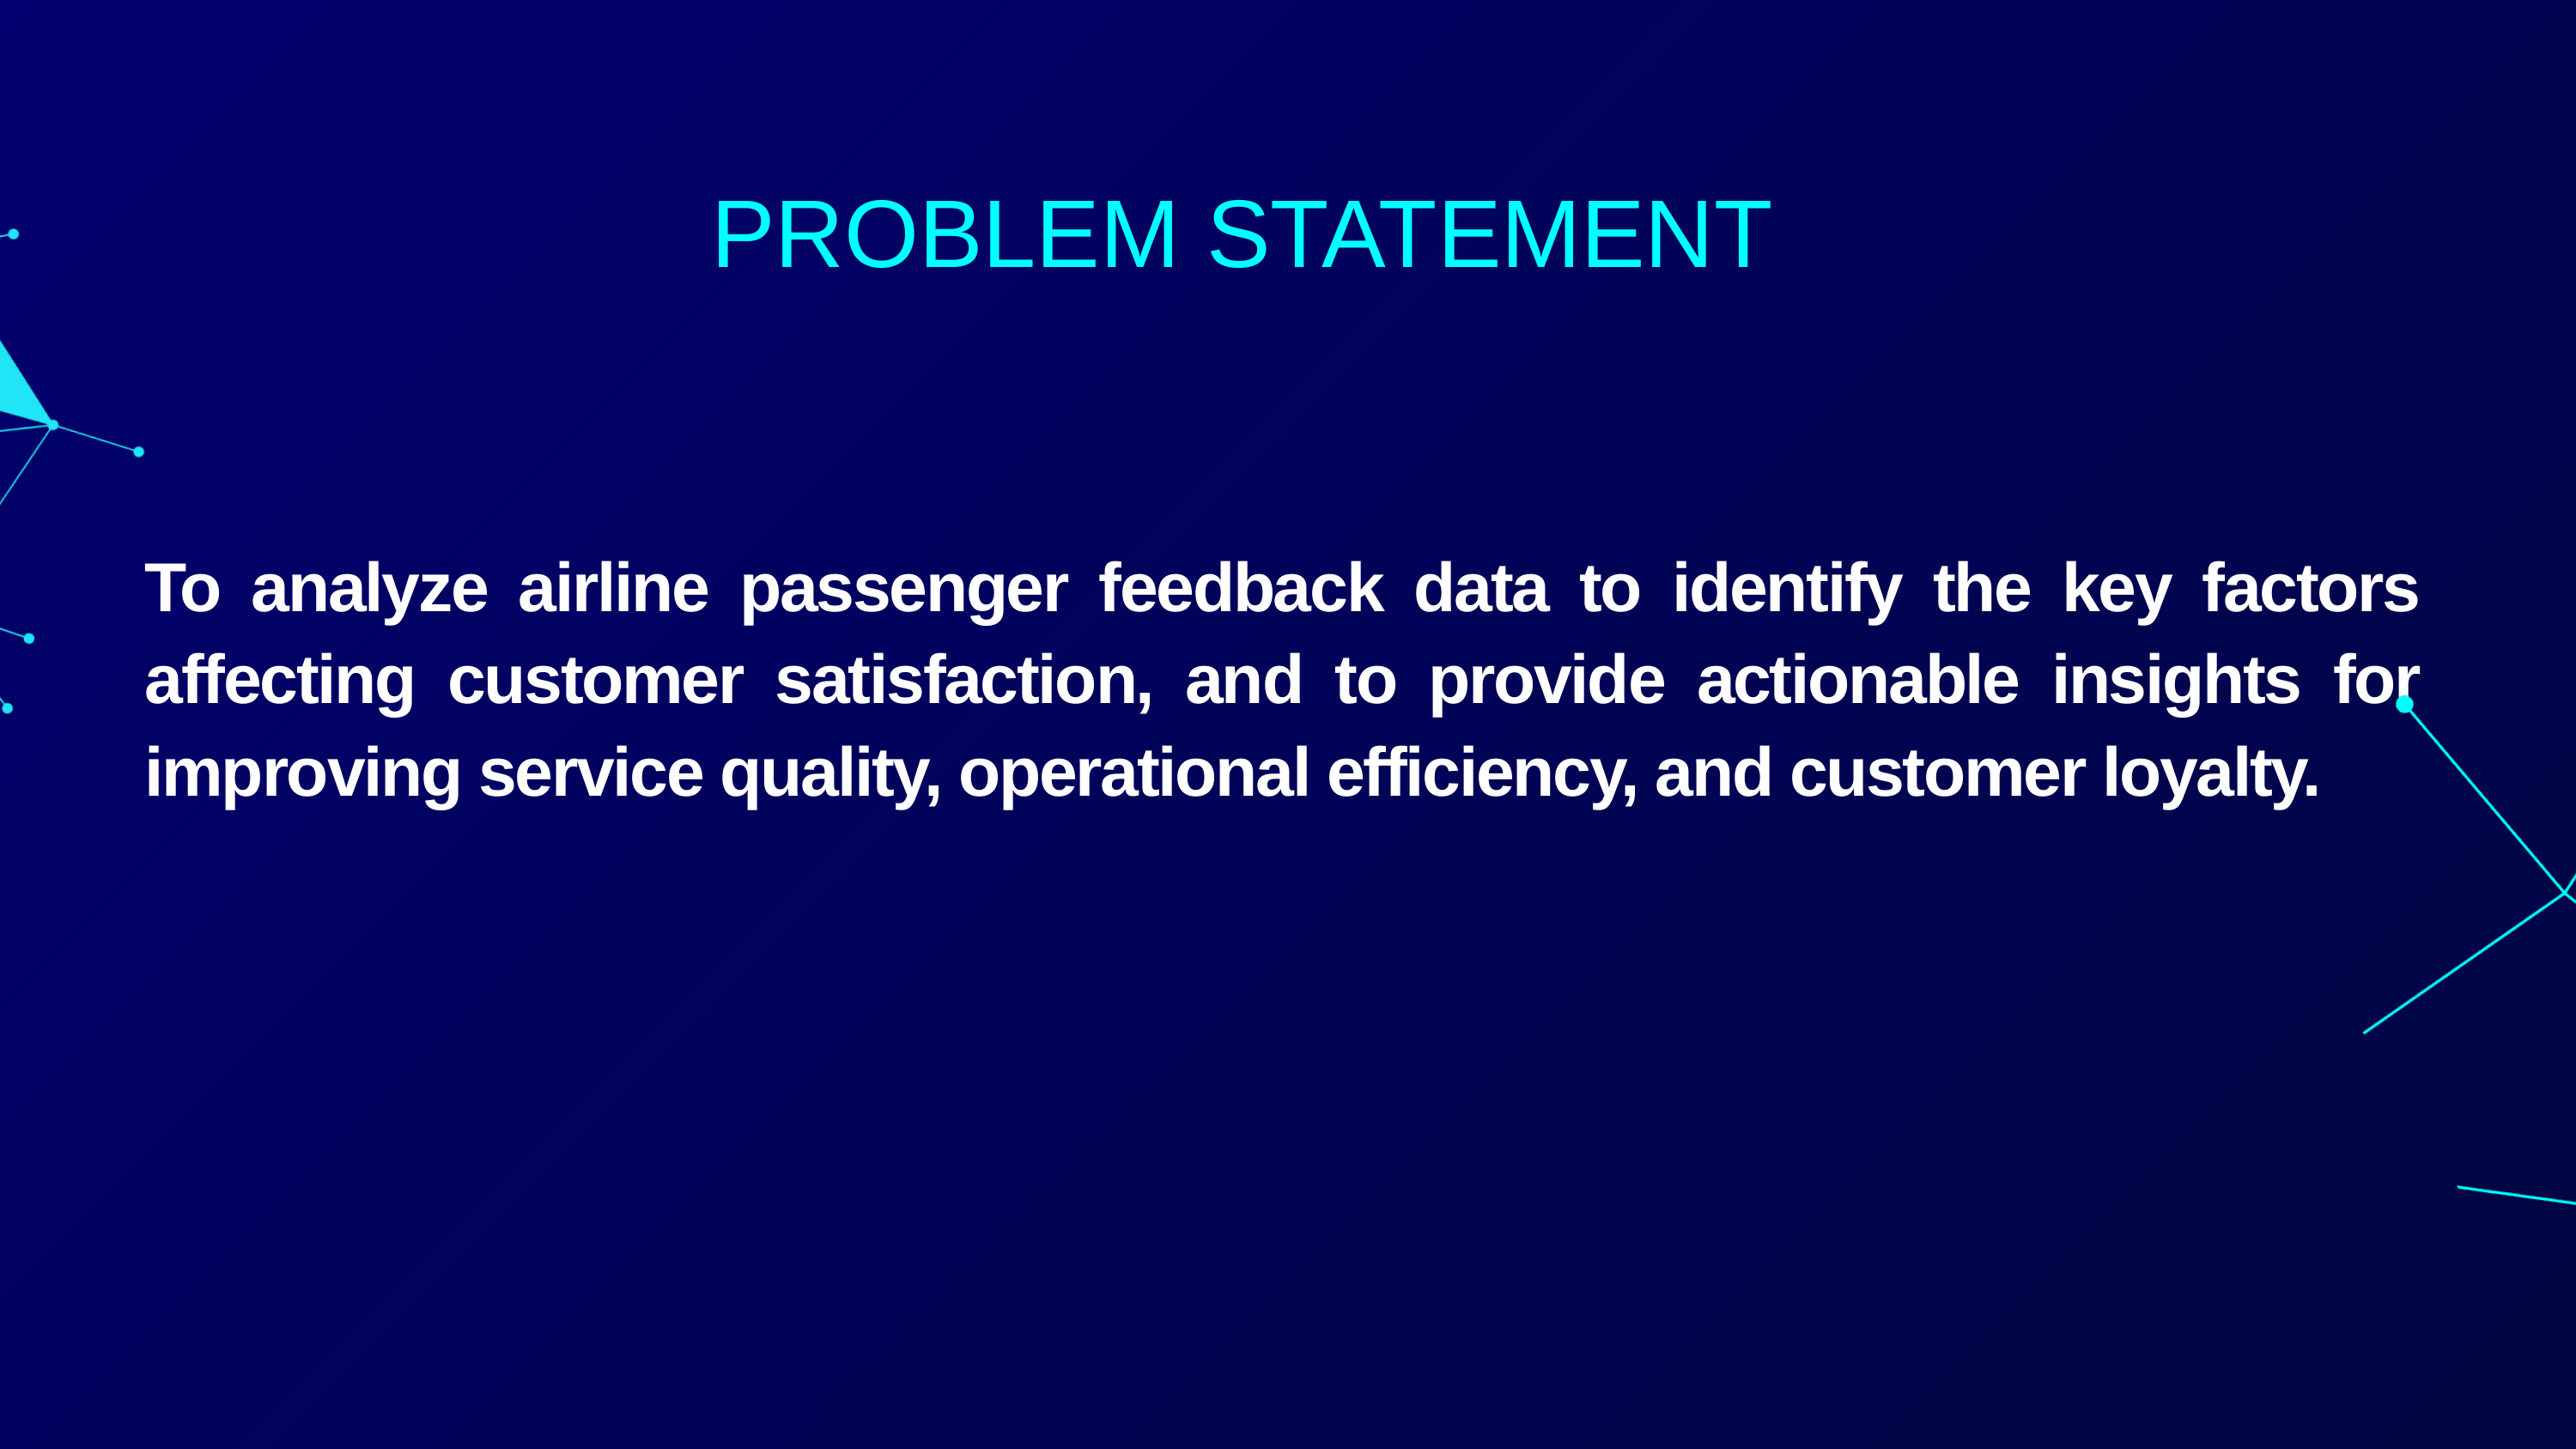

PROBLEM STATEMENT

To analyze airline passenger feedback data to identify the key factors affecting customer satisfaction, and to provide actionable insights for improving service quality, operational efficiency, and customer loyalty.